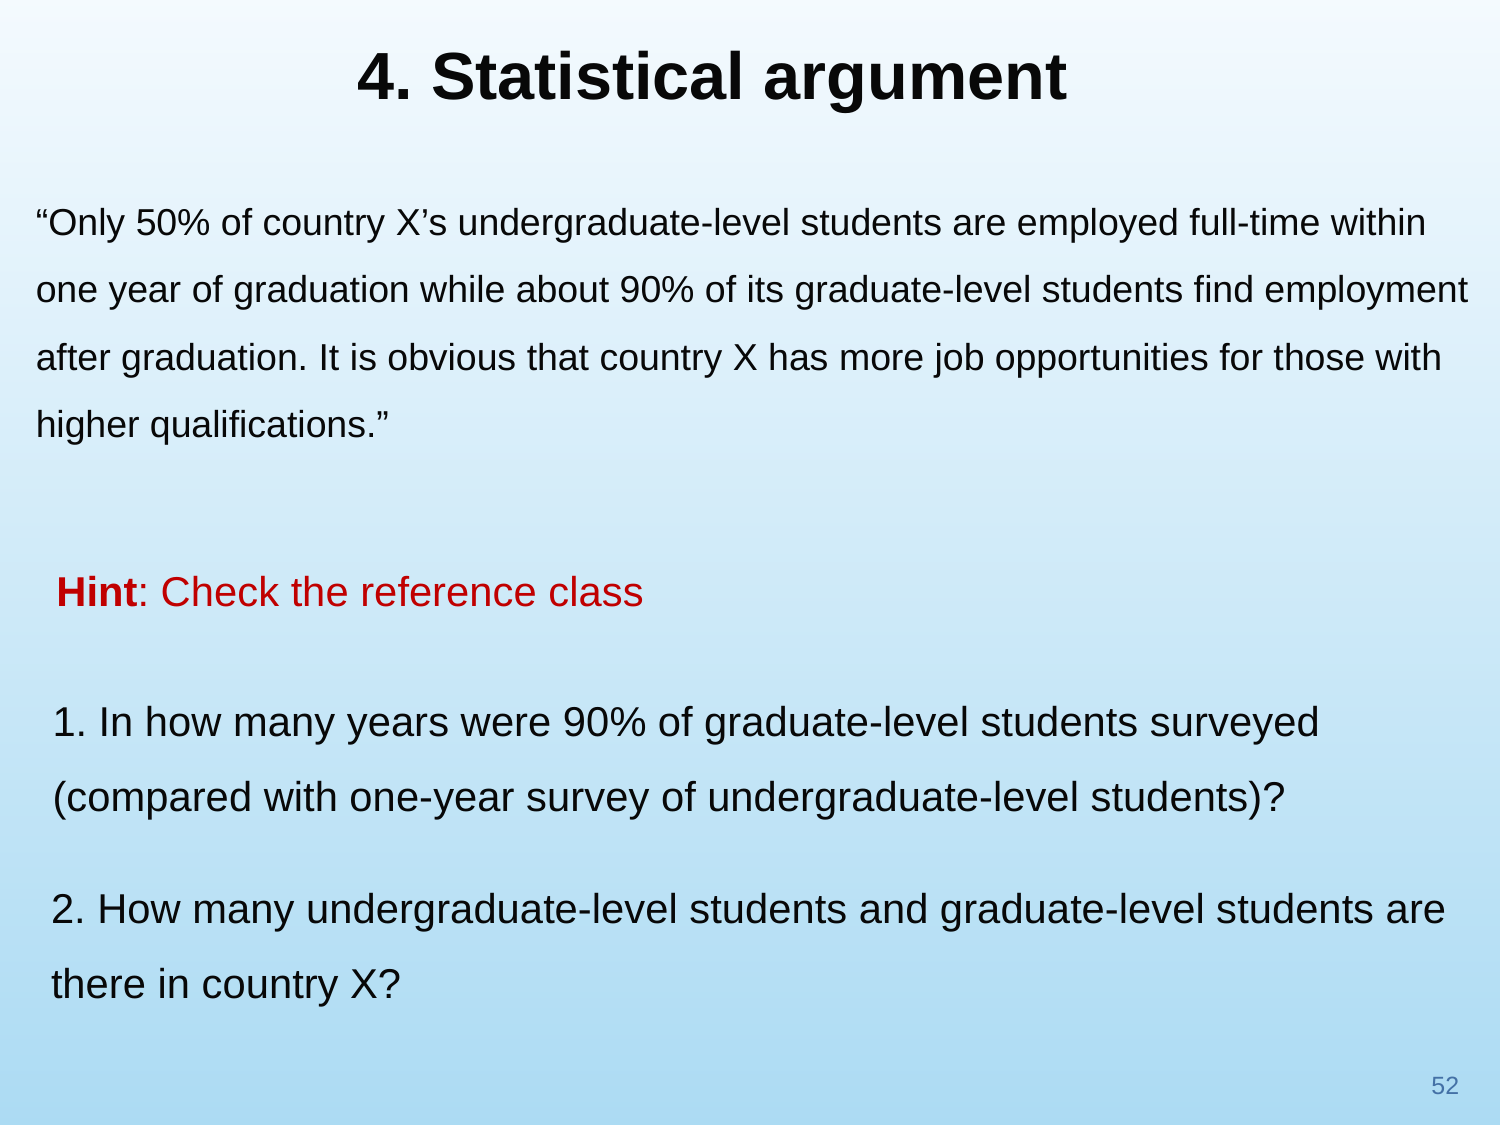

4. Statistical argument
“Only 50% of country X’s undergraduate-level students are employed full-time within one year of graduation while about 90% of its graduate-level students find employment after graduation. It is obvious that country X has more job opportunities for those with higher qualifications.”
Hint: Check the reference class
1. In how many years were 90% of graduate-level students surveyed (compared with one-year survey of undergraduate-level students)?

2. How many undergraduate-level students and graduate-level students are there in country X?

52